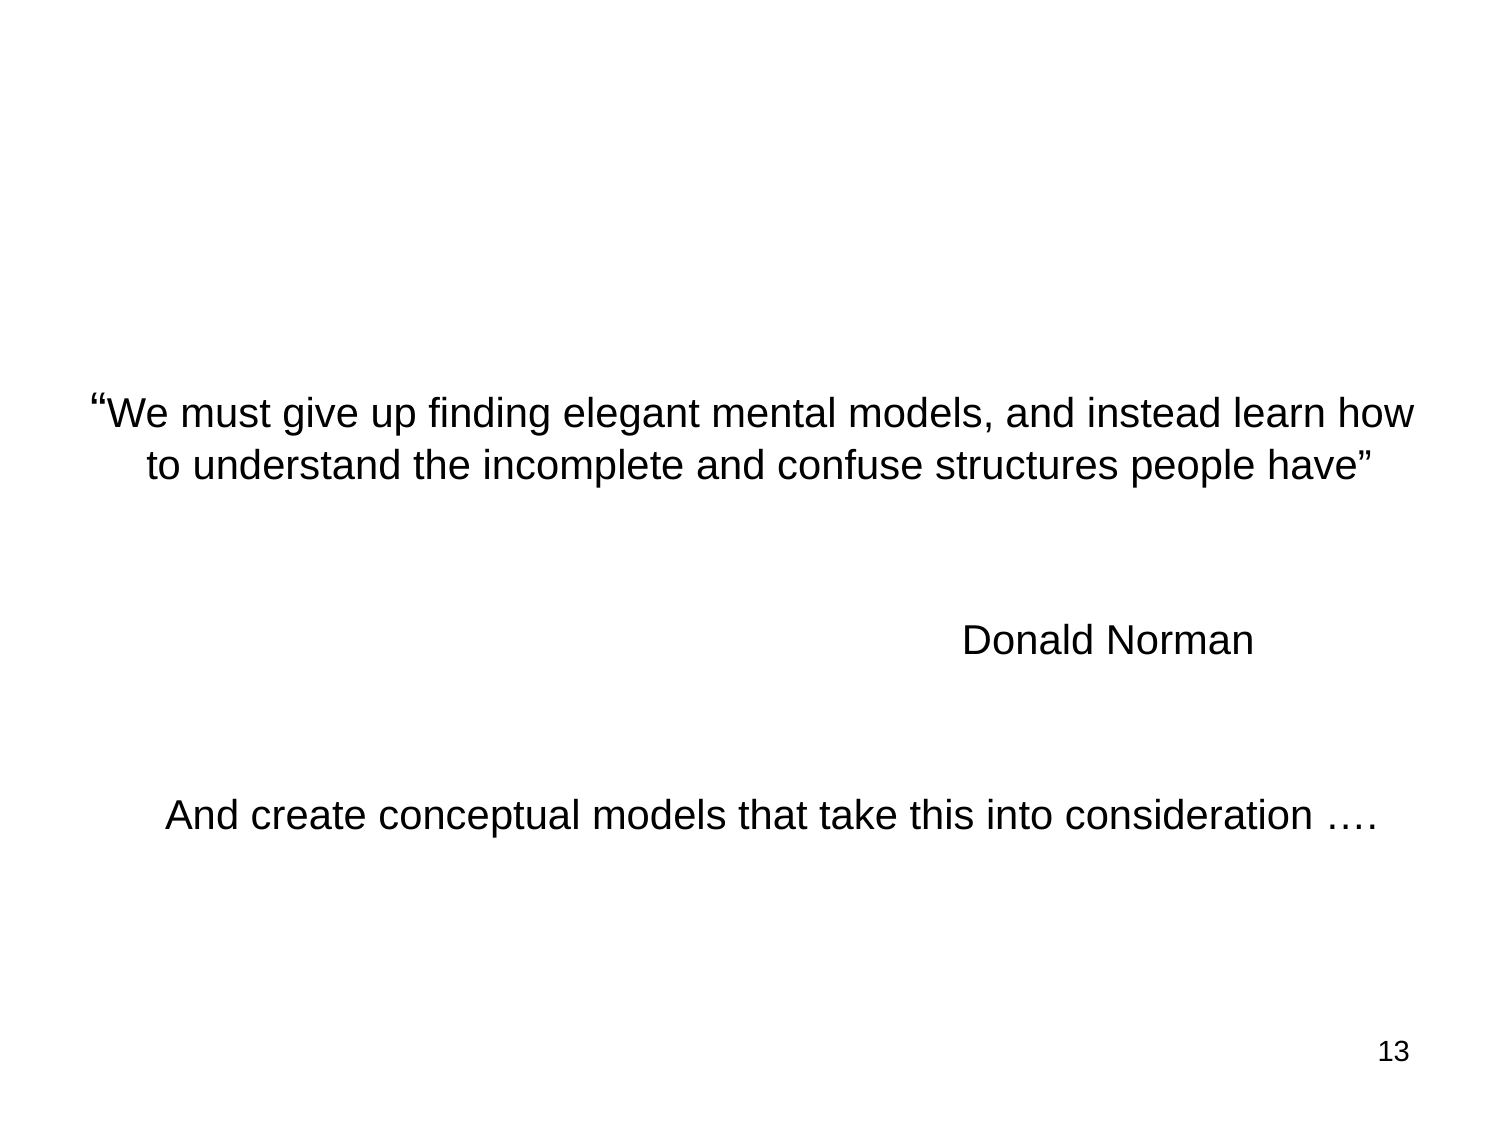

“We must give up finding elegant mental models, and instead learn how to understand the incomplete and confuse structures people have”

						Donald Norman

And create conceptual models that take this into consideration ….
13